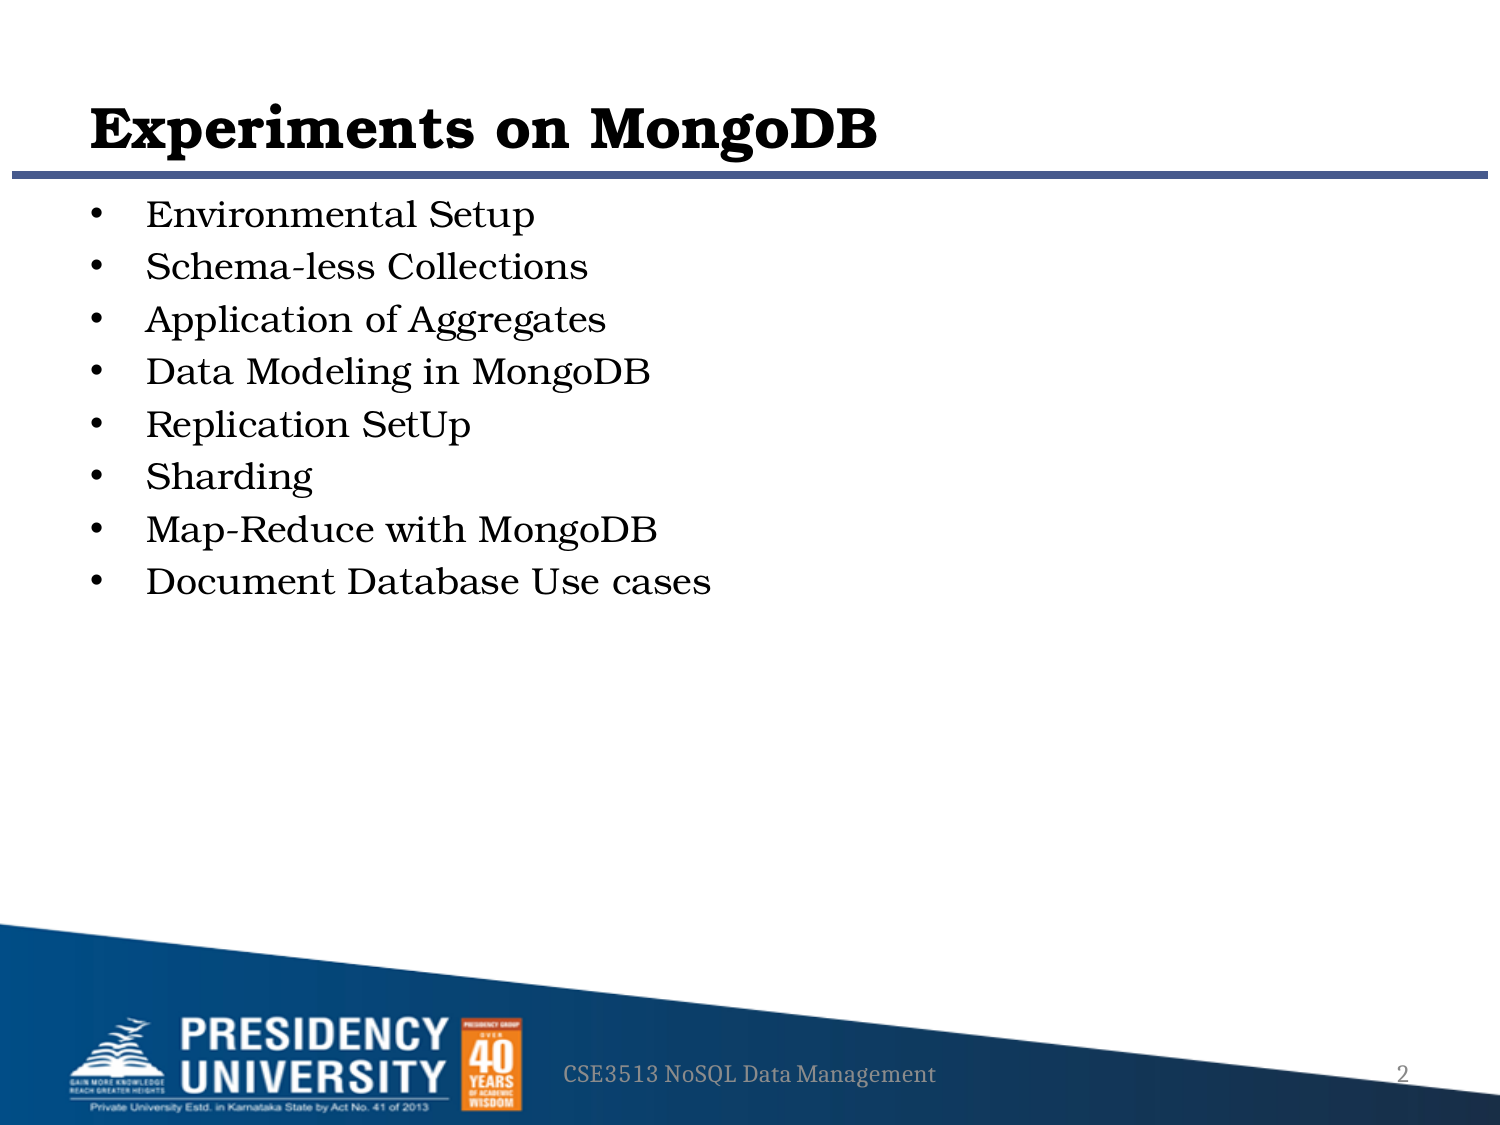

# Experiments on MongoDB
Environmental Setup
Schema-less Collections
Application of Aggregates
Data Modeling in MongoDB
Replication SetUp
Sharding
Map-Reduce with MongoDB
Document Database Use cases

CSE3513 NoSQL Data Management
2